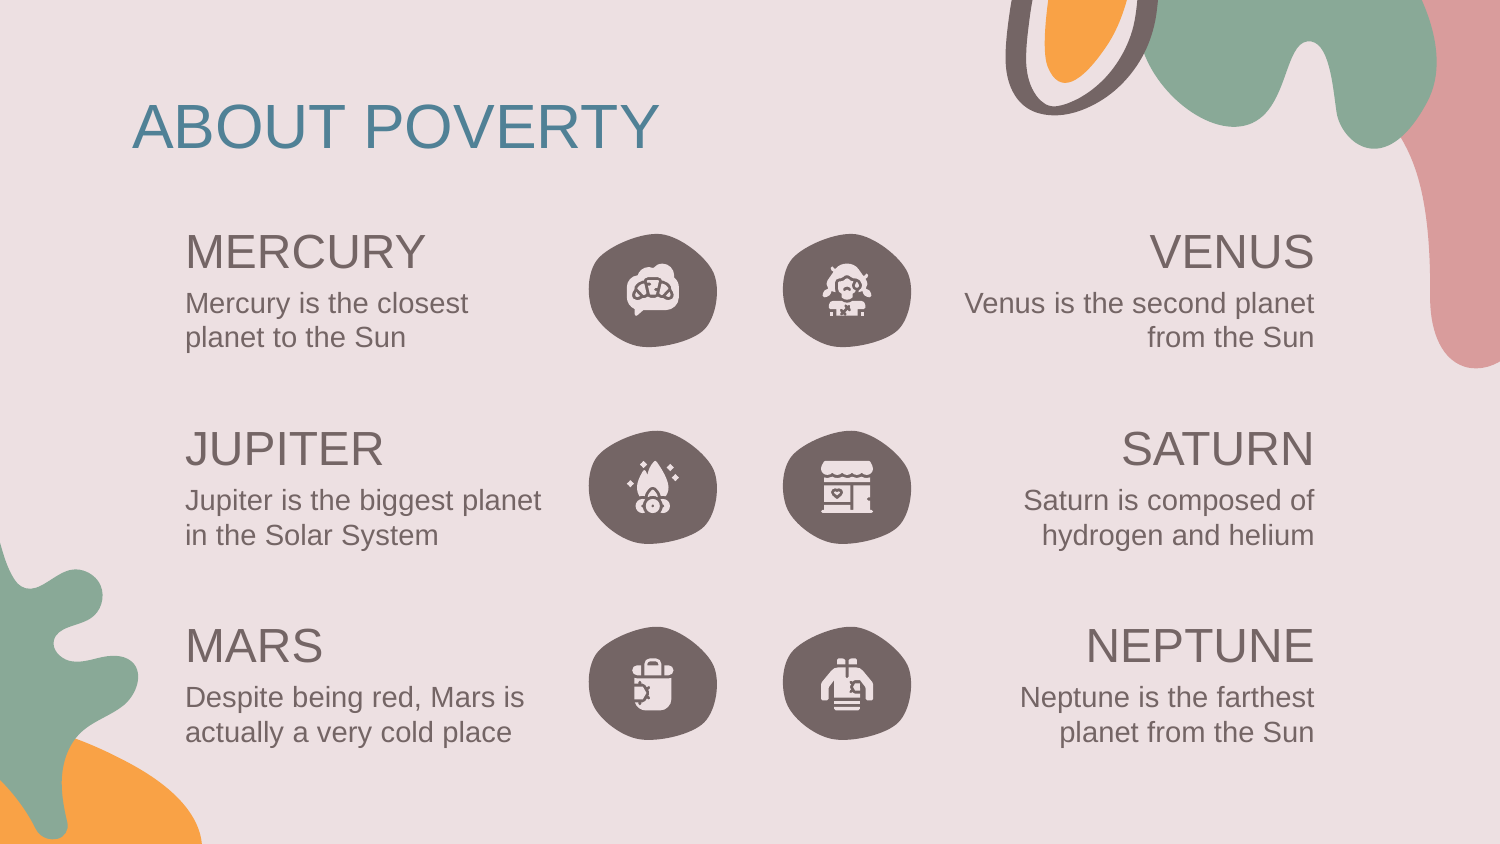

# ABOUT POVERTY
MERCURY
VENUS

Mercury is the closest planet to the Sun
Venus is the second planet from the Sun
JUPITER
SATURN

Jupiter is the biggest planet in the Solar System
Saturn is composed of hydrogen and helium
MARS
NEPTUNE

Despite being red, Mars is actually a very cold place
Neptune is the farthest planet from the Sun